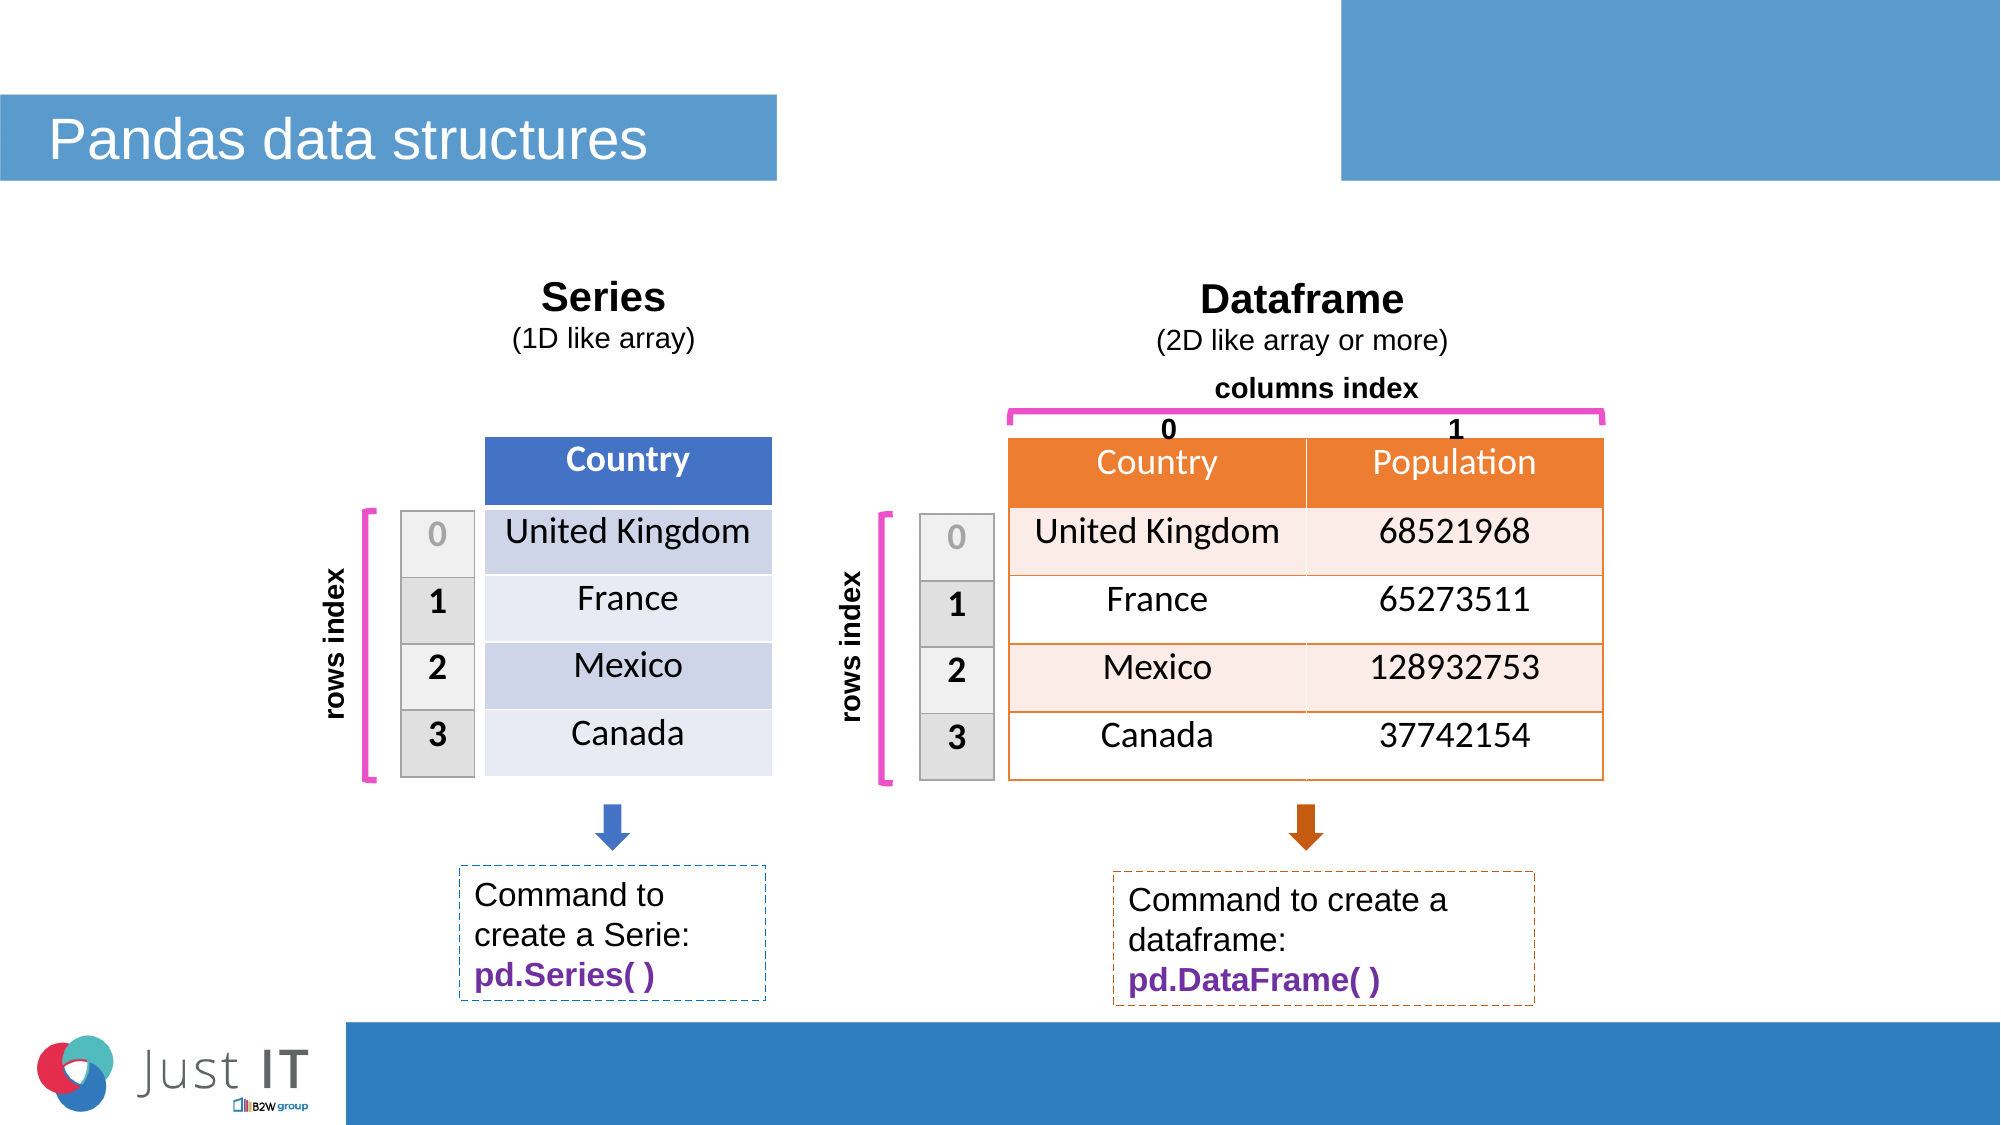

# Pandas data structures

Series
(1D like array)
Dataframe
(2D like array or more)
columns index
0
1
| Country |
| --- |
| United Kingdom |
| France |
| Mexico |
| Canada |
| Country | Population |
| --- | --- |
| United Kingdom | 68521968 |
| France | 65273511 |
| Mexico | 128932753 |
| Canada | 37742154 |

| 0 |
| --- |
| 1 |
| 2 |
| 3 |

| 0 |
| --- |
| 1 |
| 2 |
| 3 |
rows index
rows index

Command to create a Serie:
pd.Series( )
Command to create a dataframe:
pd.DataFrame( )